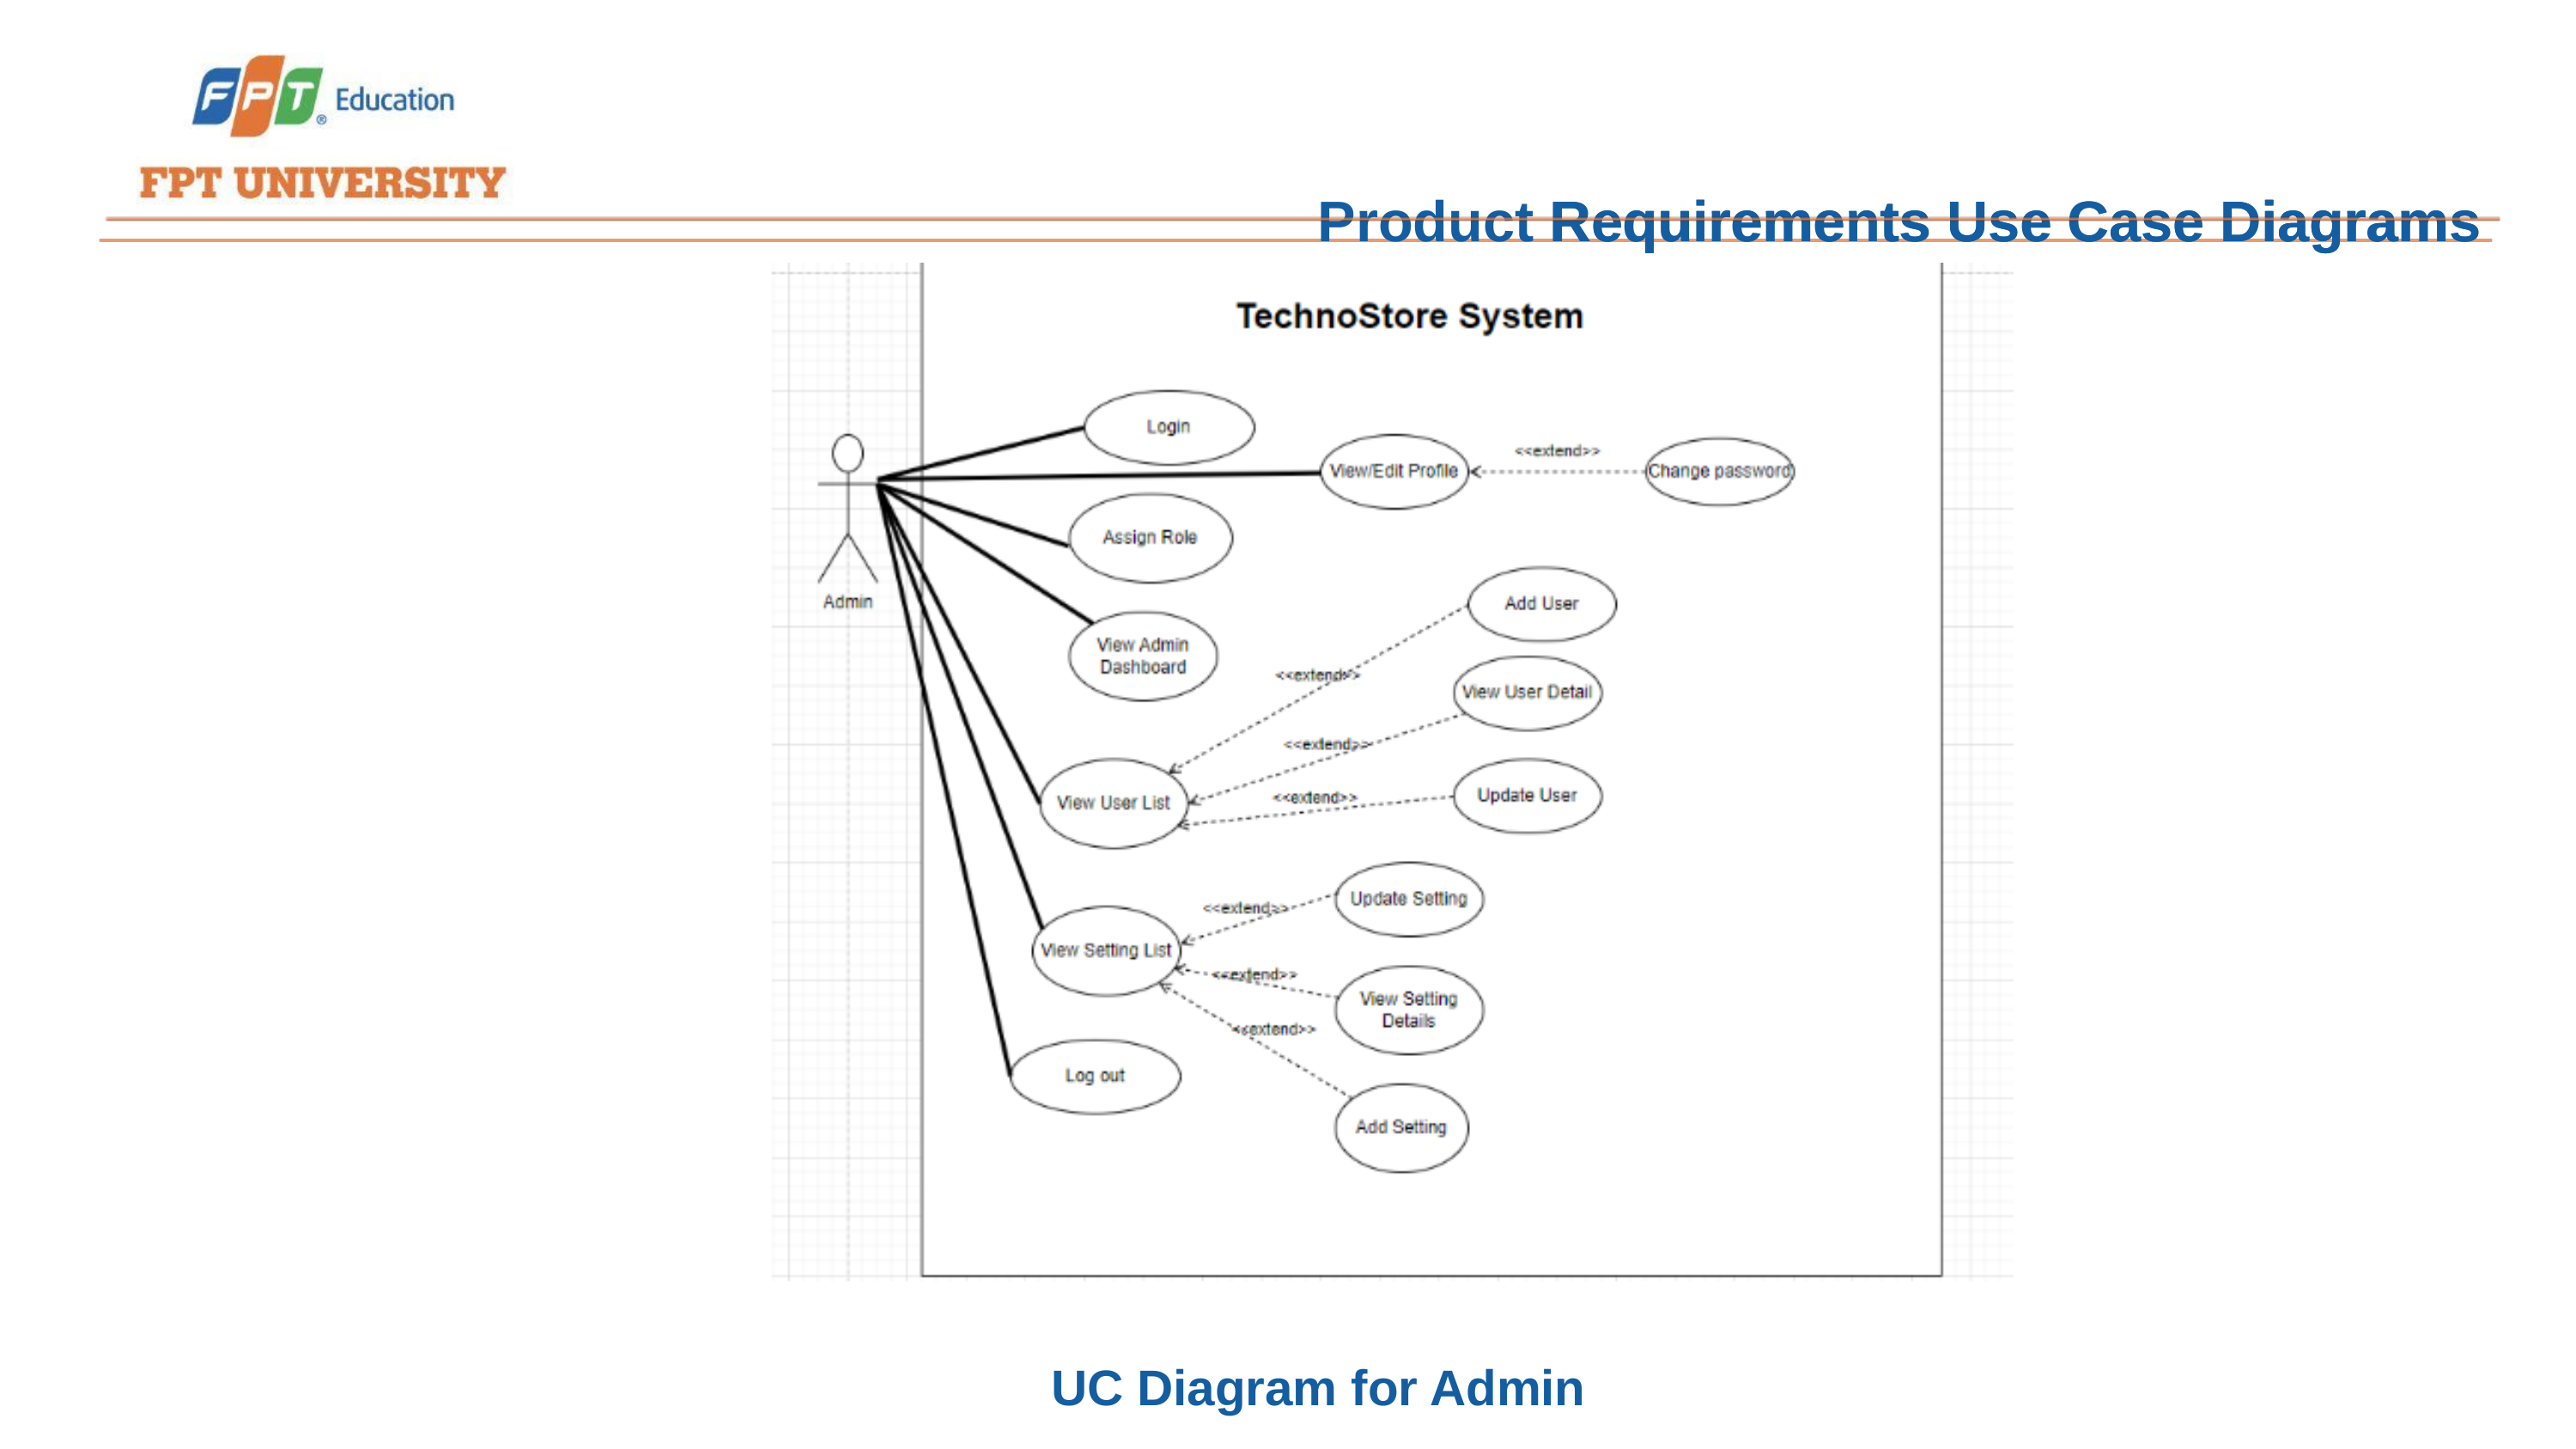

Product Requirements Use Case Diagrams
Requirements Use Case Diagrams

UC Diagram for Admin